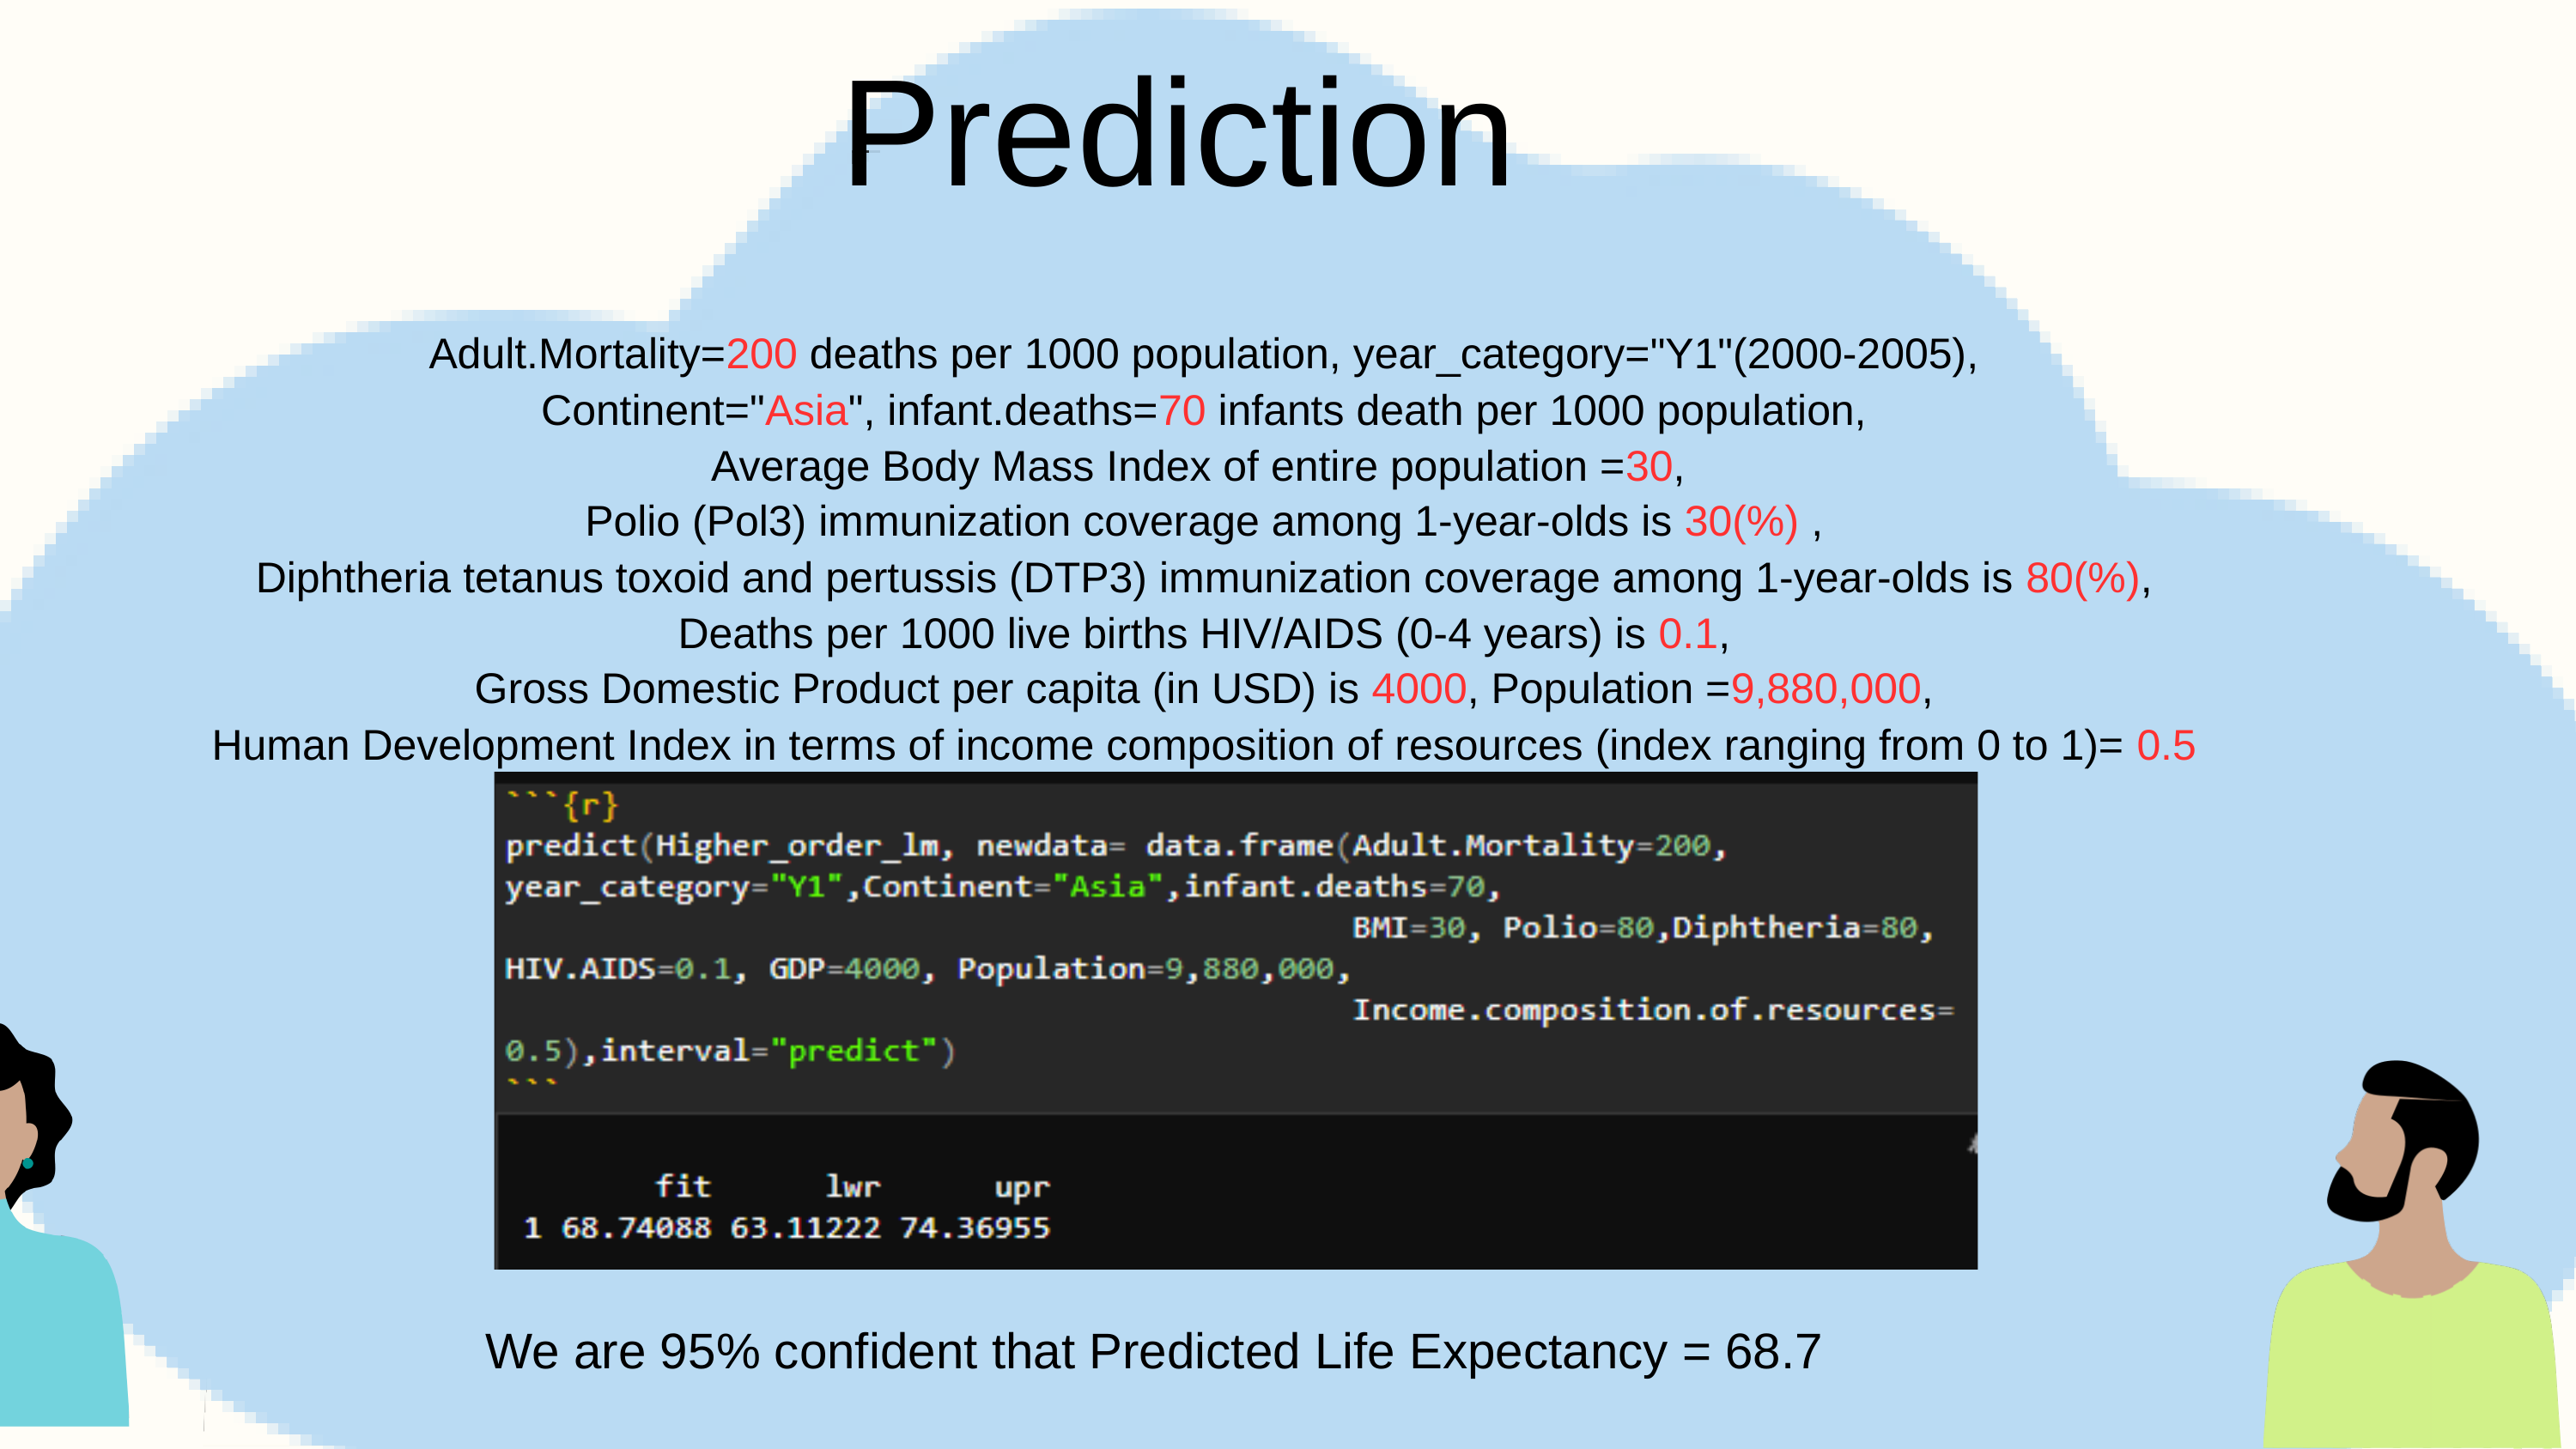

Prediction

Predicy

Adult.Mortality=200 deaths per 1000 population, year_category="Y1"(2000-2005),
Continent="Asia", infant.deaths=70 infants death per 1000 population,
Average Body Mass Index of entire population =30,
Polio (Pol3) immunization coverage among 1-year-olds is 30(%) ,
Diphtheria tetanus toxoid and pertussis (DTP3) immunization coverage among 1-year-olds is 80(%),
Deaths per 1000 live births HIV/AIDS (0-4 years) is 0.1,
Gross Domestic Product per capita (in USD) is 4000, Population =9,880,000,
Human Development Index in terms of income composition of resources (index ranging from 0 to 1)= 0.5

You know it's tie when you're comfortable seeking one.

We are 95% confident that Predicted Life Expectancy = 68.7